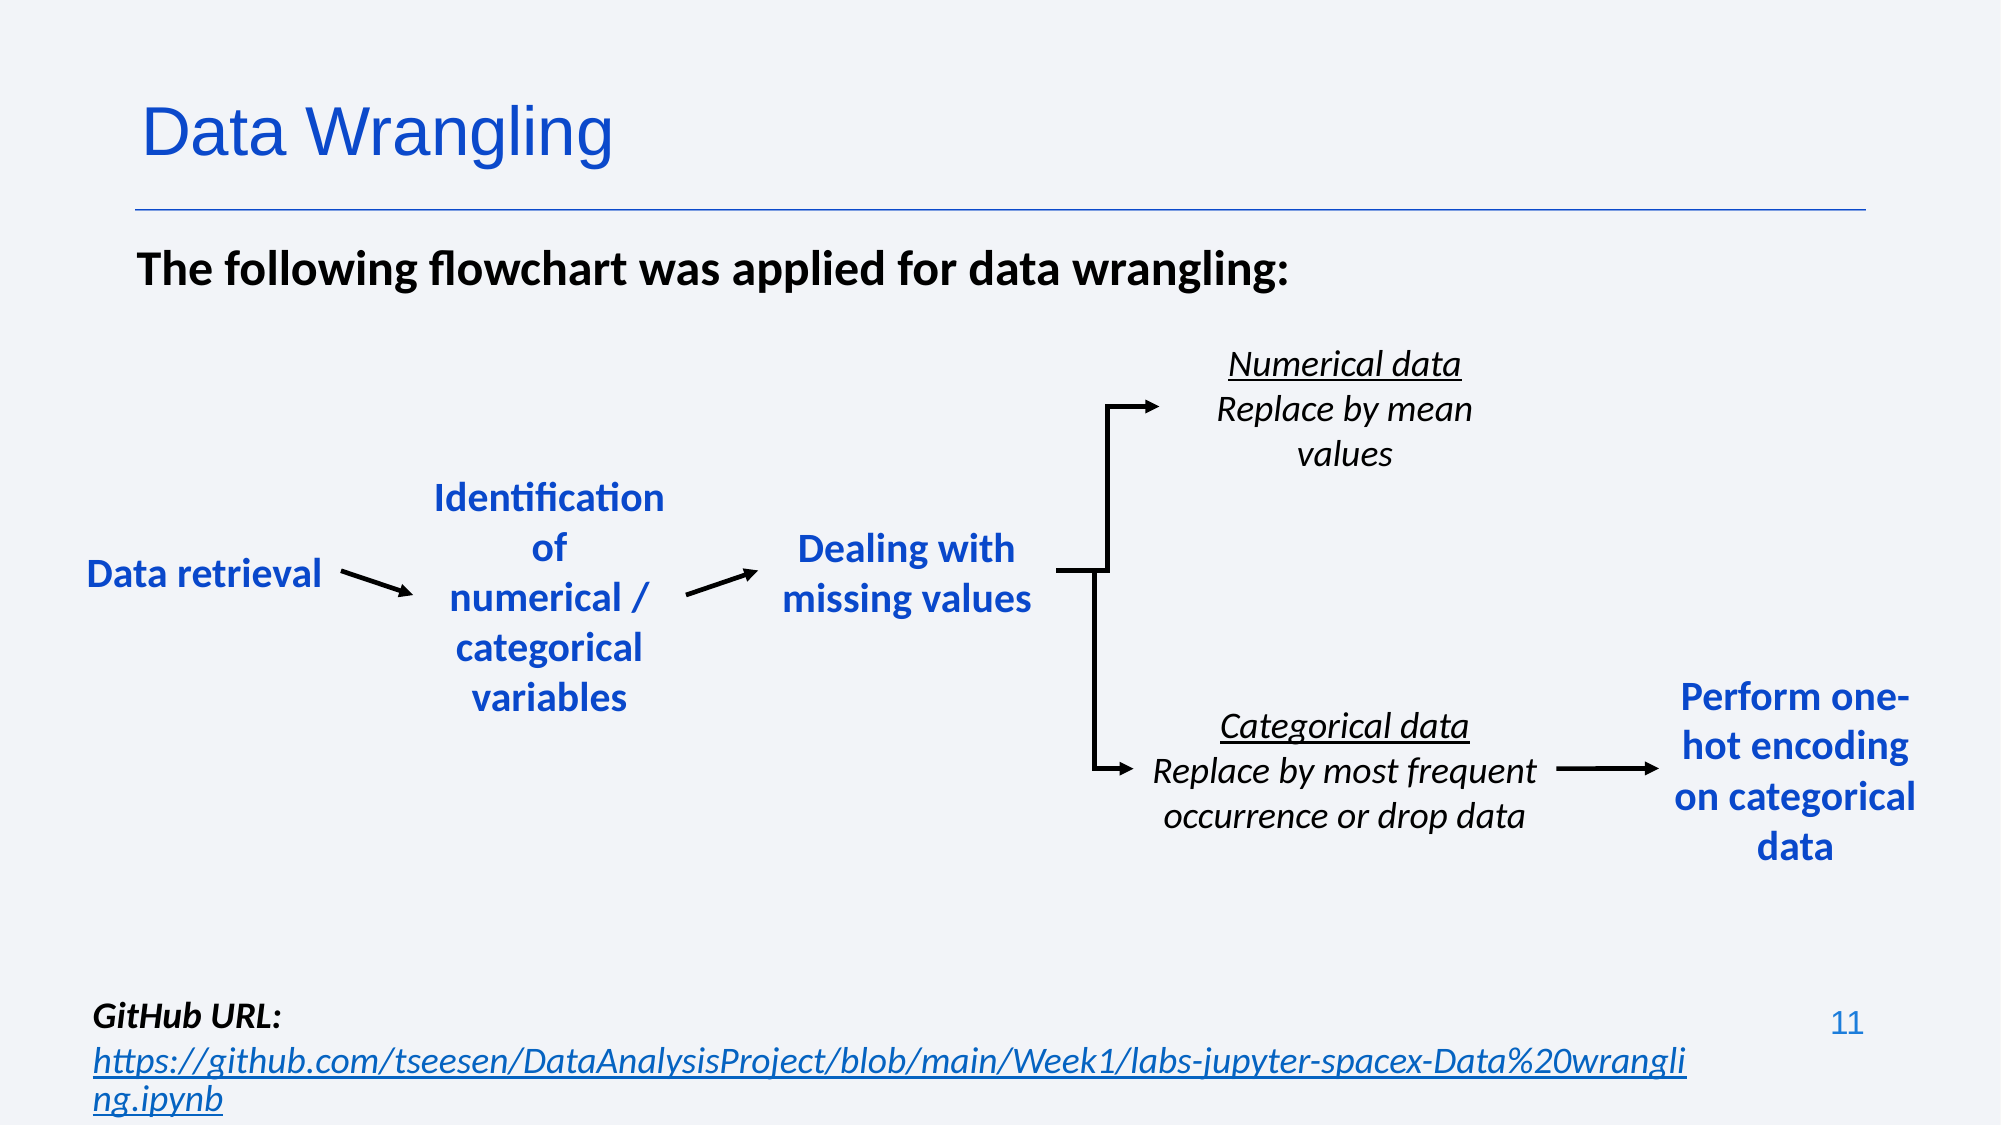

Data Wrangling
The following flowchart was applied for data wrangling:
Numerical data
Replace by mean values
Identification of numerical / categorical variables
Dealing with missing values
Data retrieval
Perform one-hot encoding on categorical data
Categorical data
Replace by most frequent occurrence or drop data
GitHub URL: https://github.com/tseesen/DataAnalysisProject/blob/main/Week1/labs-jupyter-spacex-Data%20wrangling.ipynb
11